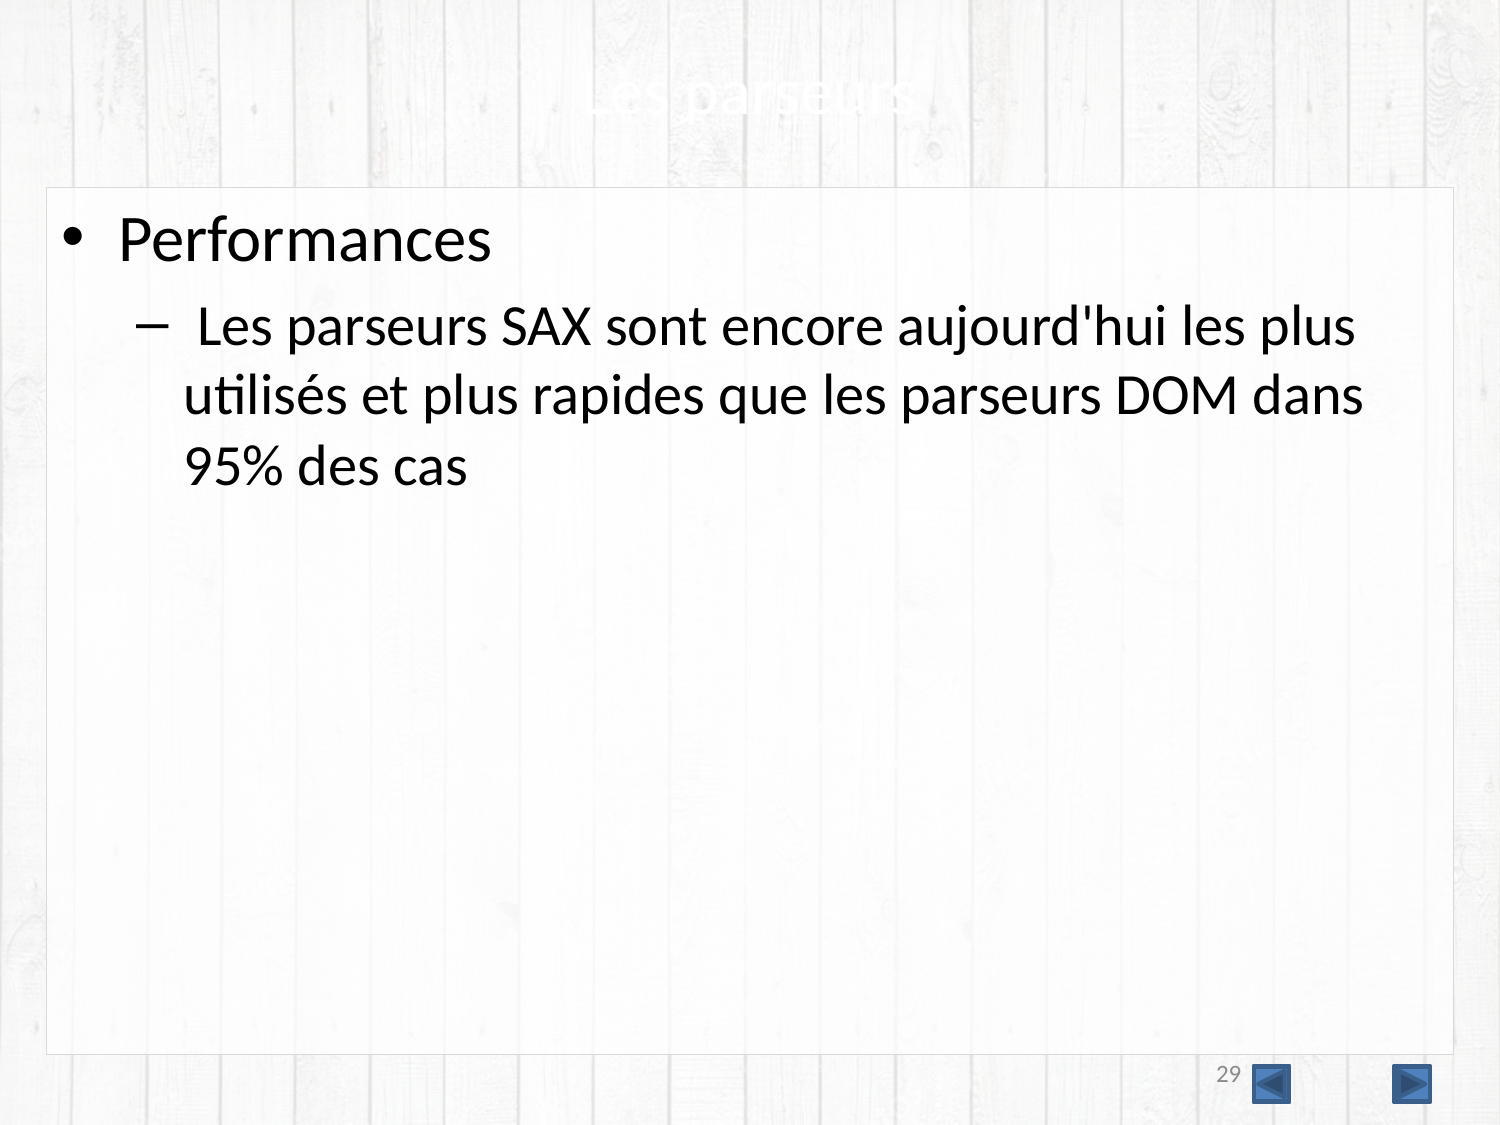

# Les parseurs
Performances
 Les parseurs SAX sont encore aujourd'hui les plus utilisés et plus rapides que les parseurs DOM dans 95% des cas
29